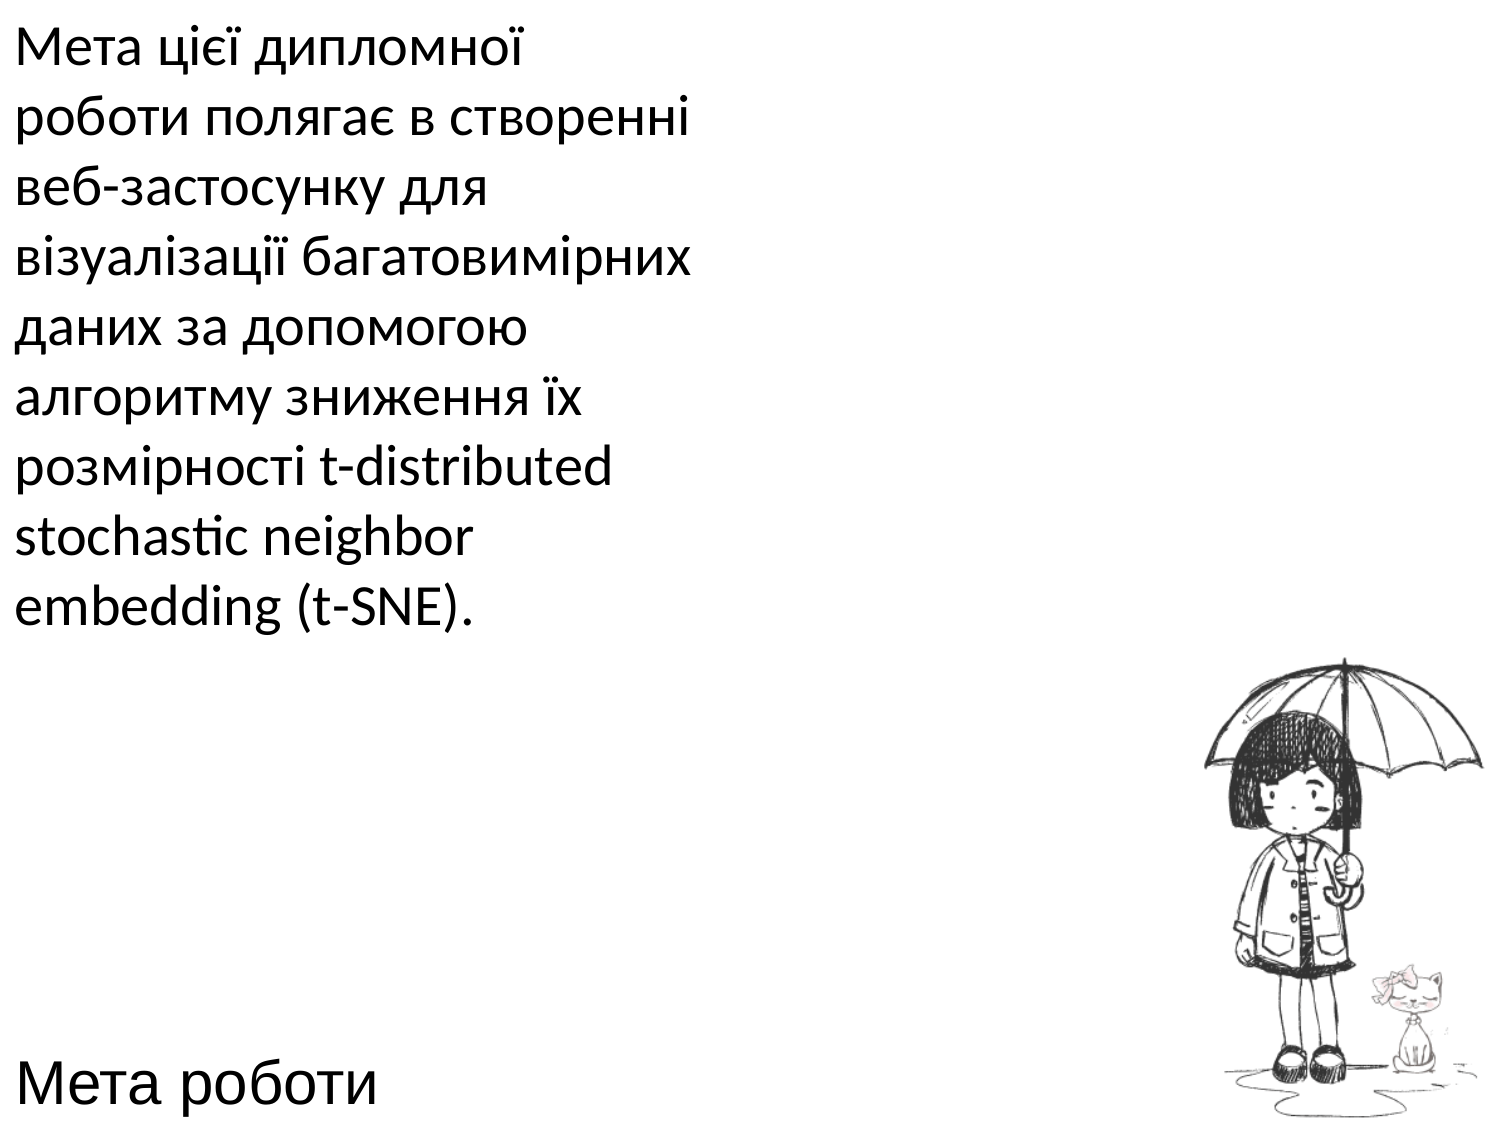

Мета цієї дипломної роботи полягає в створенні веб-застосунку для візуалізації багатовимірних даних за допомогою алгоритму зниження їх розмірності t-distributed stochastic neighbor embedding (t-SNE).

# Мета роботи